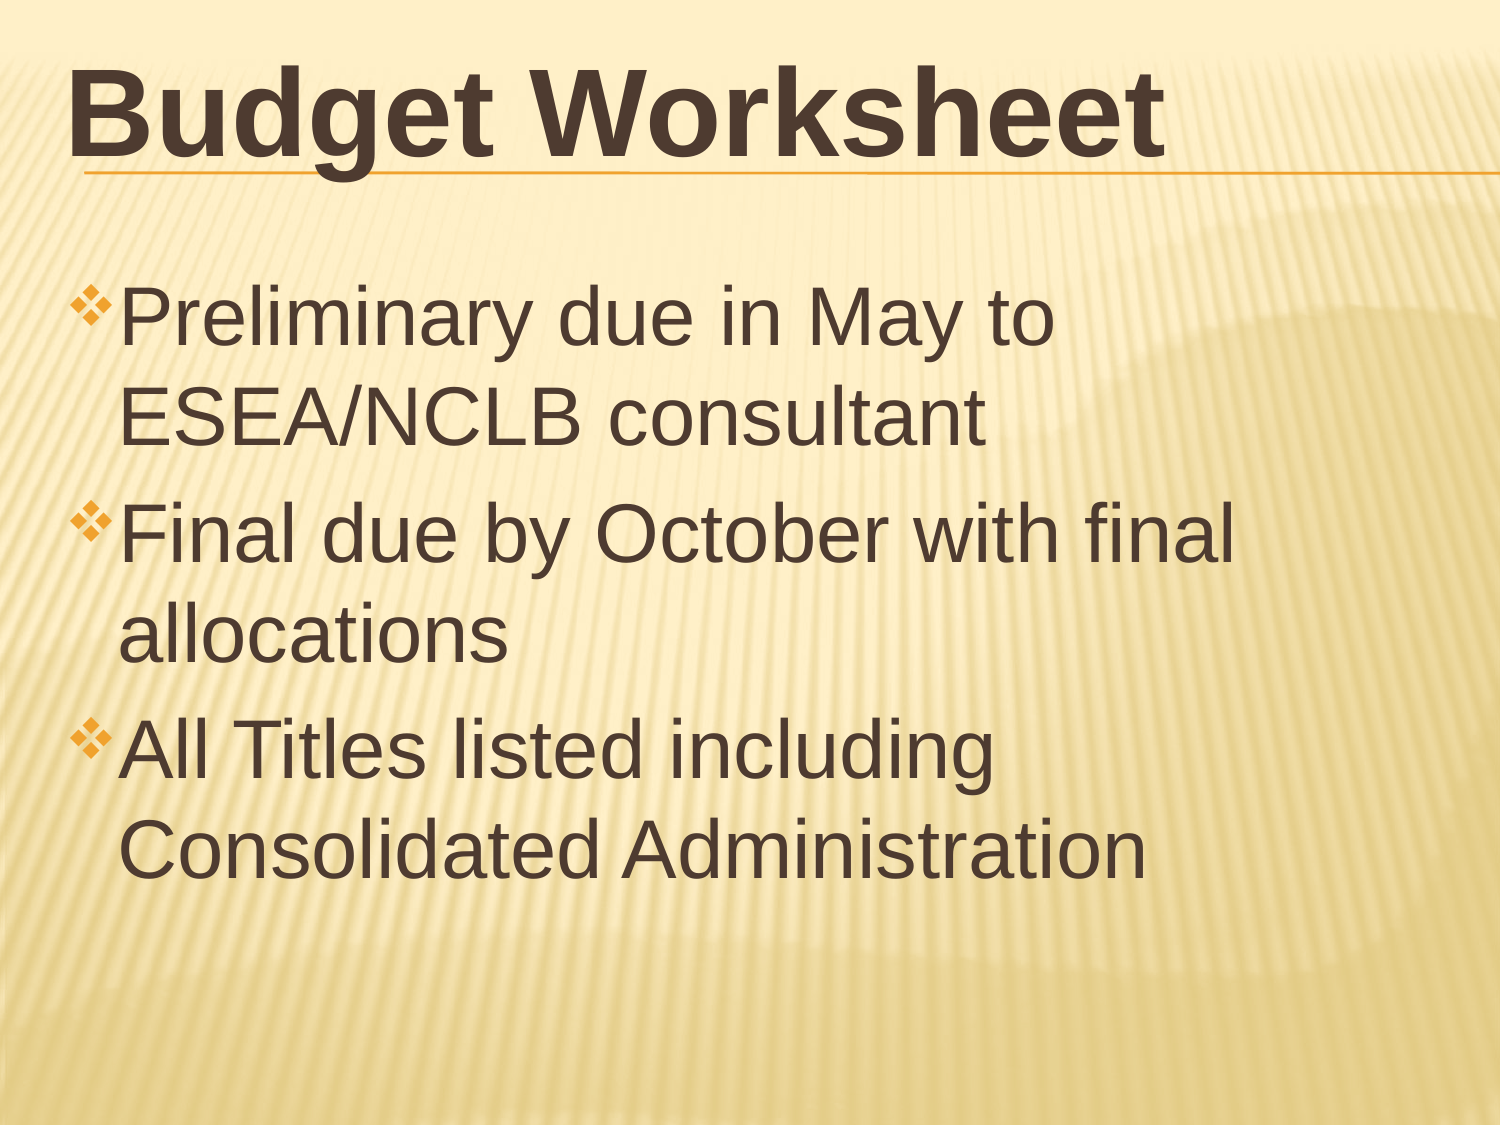

# Budget Worksheet
Preliminary due in May to ESEA/NCLB consultant
Final due by October with final allocations
All Titles listed including Consolidated Administration